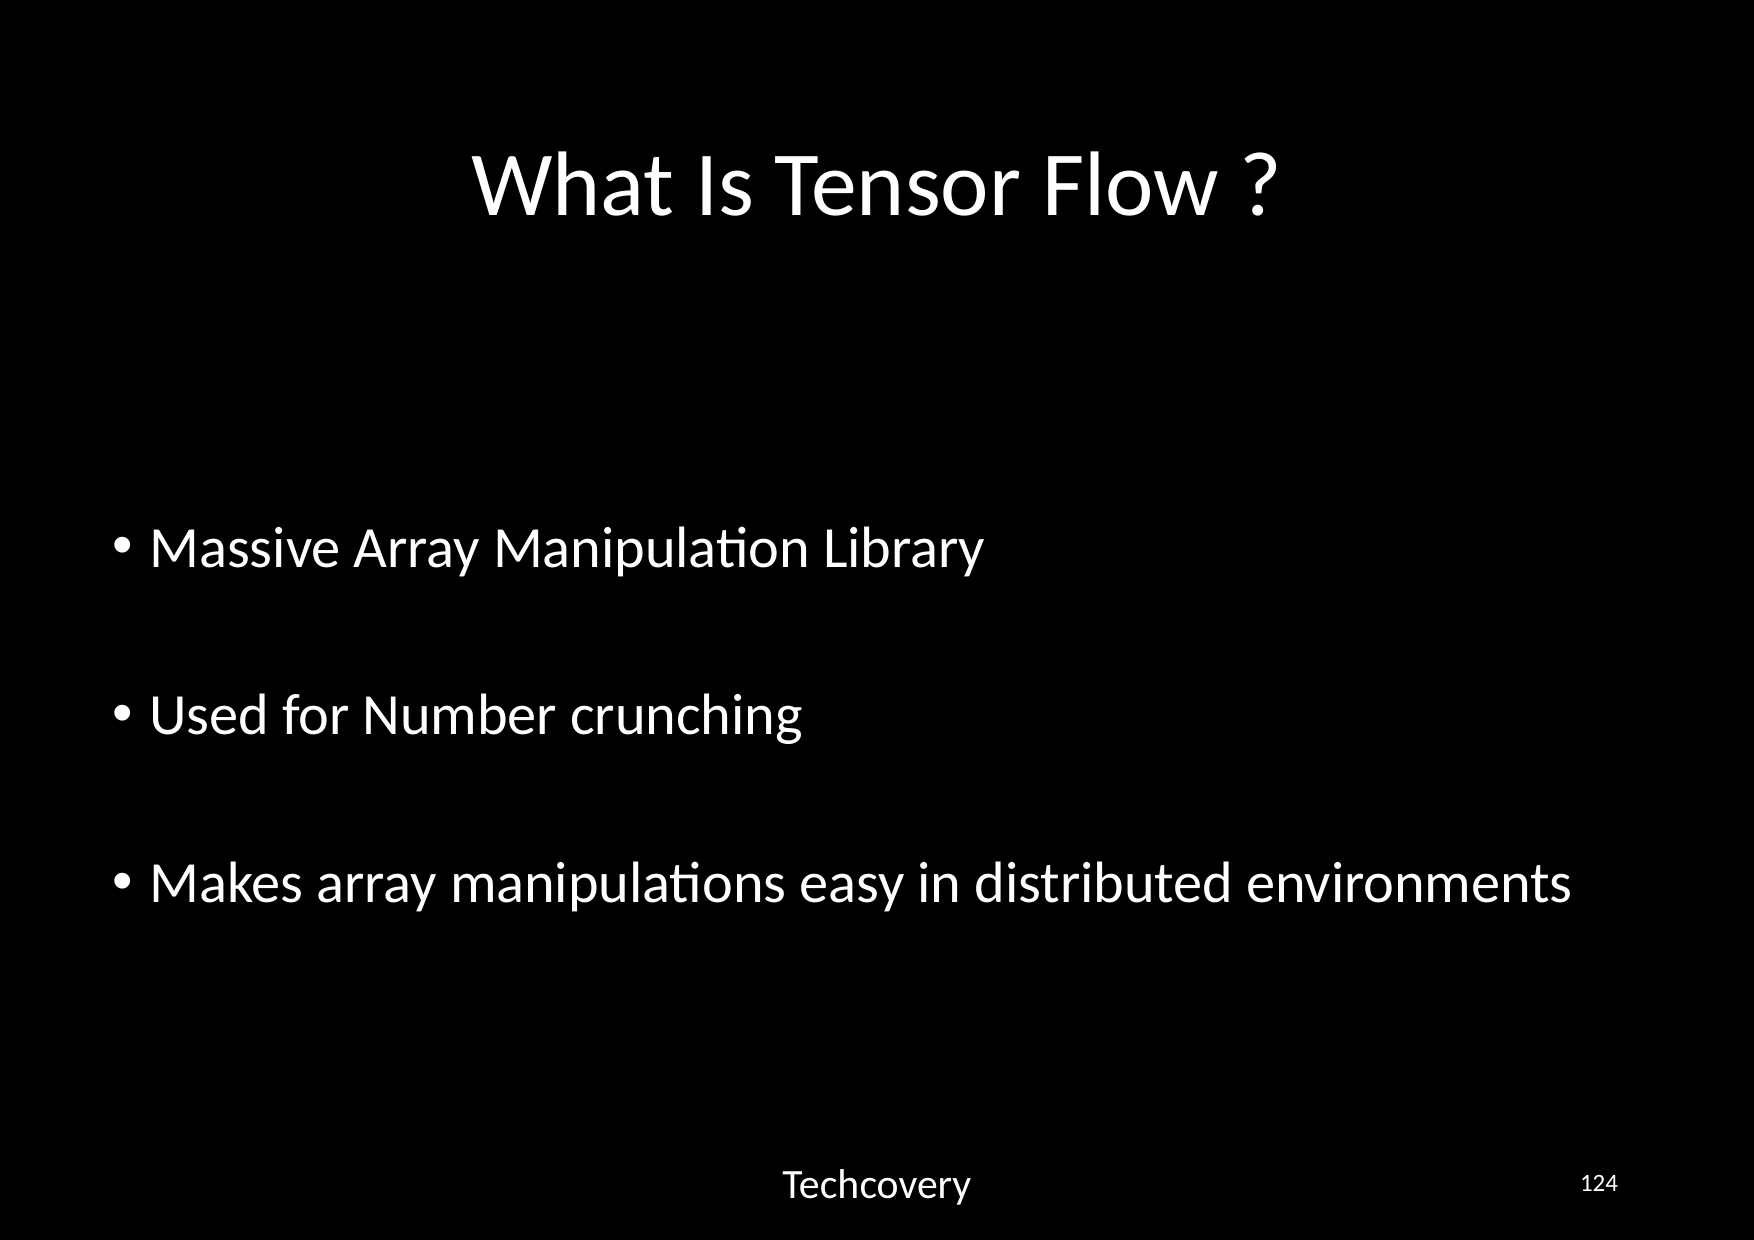

# What Is Tensor Flow ?
Massive Array Manipulation Library

Used for Number crunching

Makes array manipulations easy in distributed environments

Techcovery
124